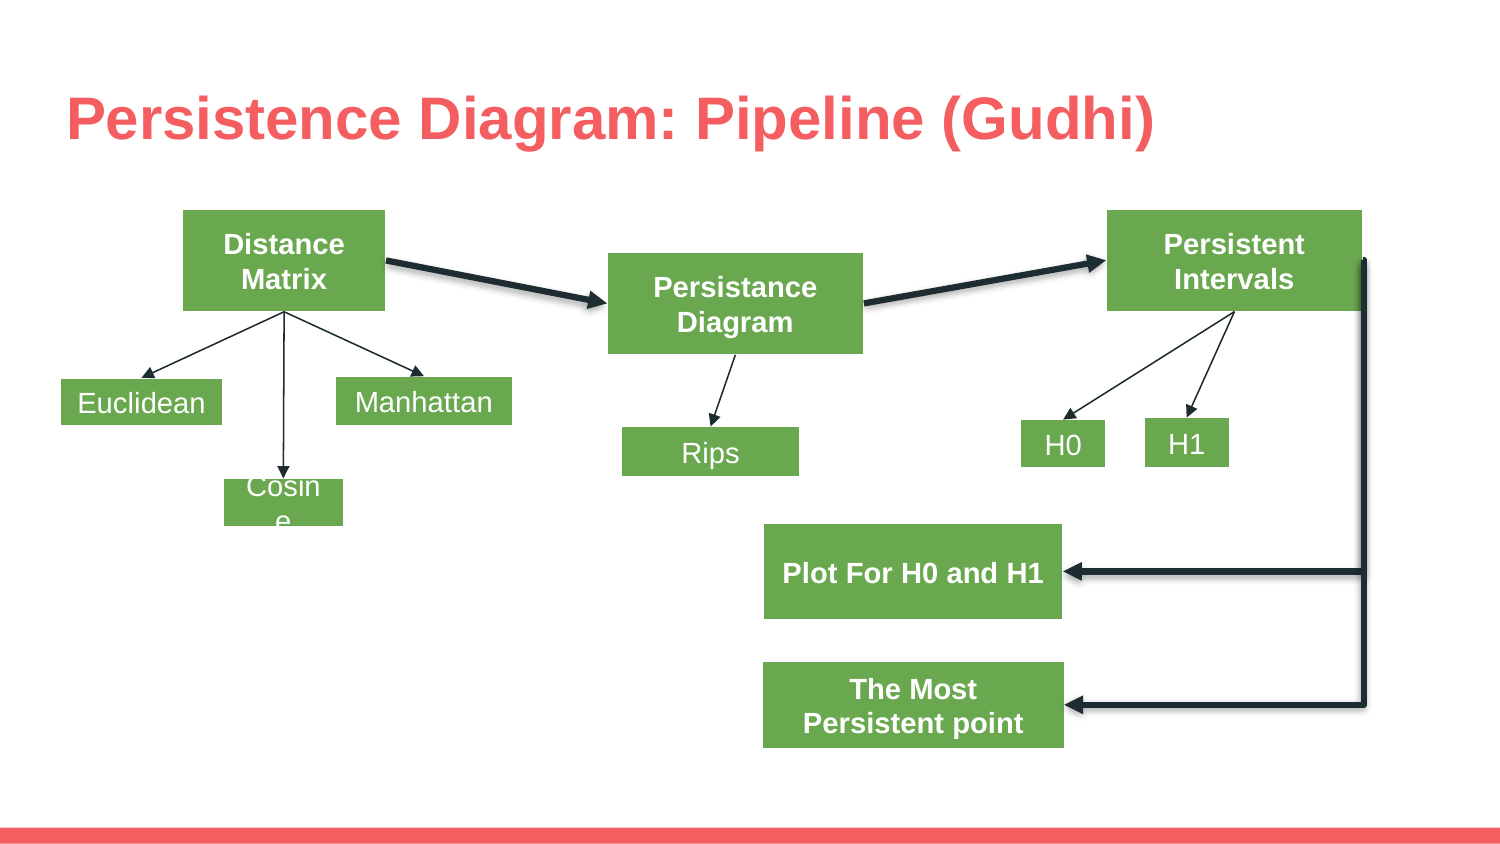

# Persistence Diagram: Pipeline (Gudhi)
Persistent Intervals
Distance Matrix
Persistance Diagram
Manhattan
Euclidean
H1
H0
Rips
Cosine
Plot For H0 and H1
The Most Persistent point